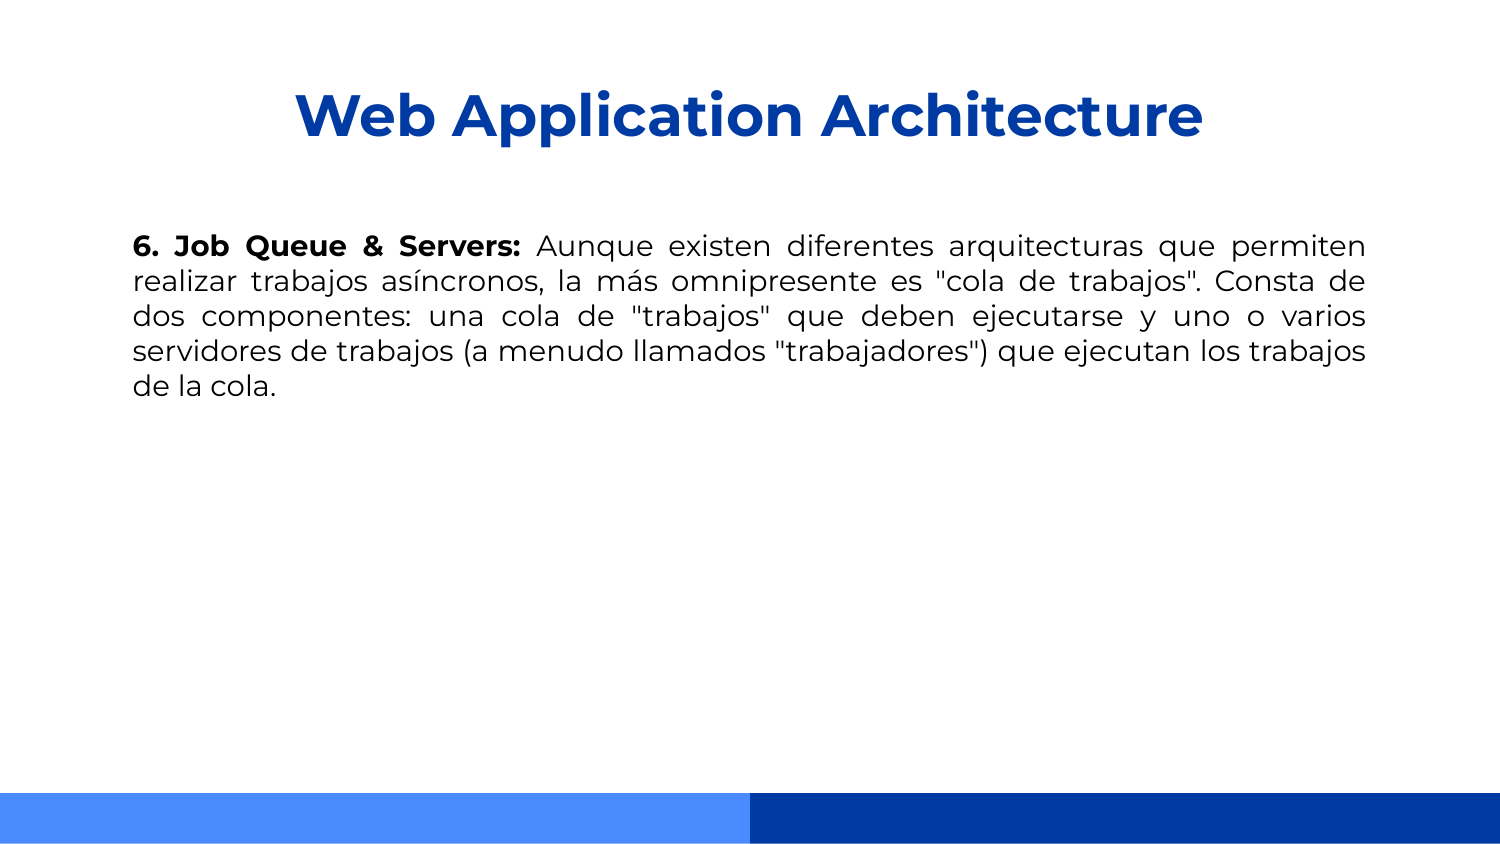

# Web Application Architecture
6. Job Queue & Servers: Aunque existen diferentes arquitecturas que permiten realizar trabajos asíncronos, la más omnipresente es "cola de trabajos". Consta de dos componentes: una cola de "trabajos" que deben ejecutarse y uno o varios servidores de trabajos (a menudo llamados "trabajadores") que ejecutan los trabajos de la cola.